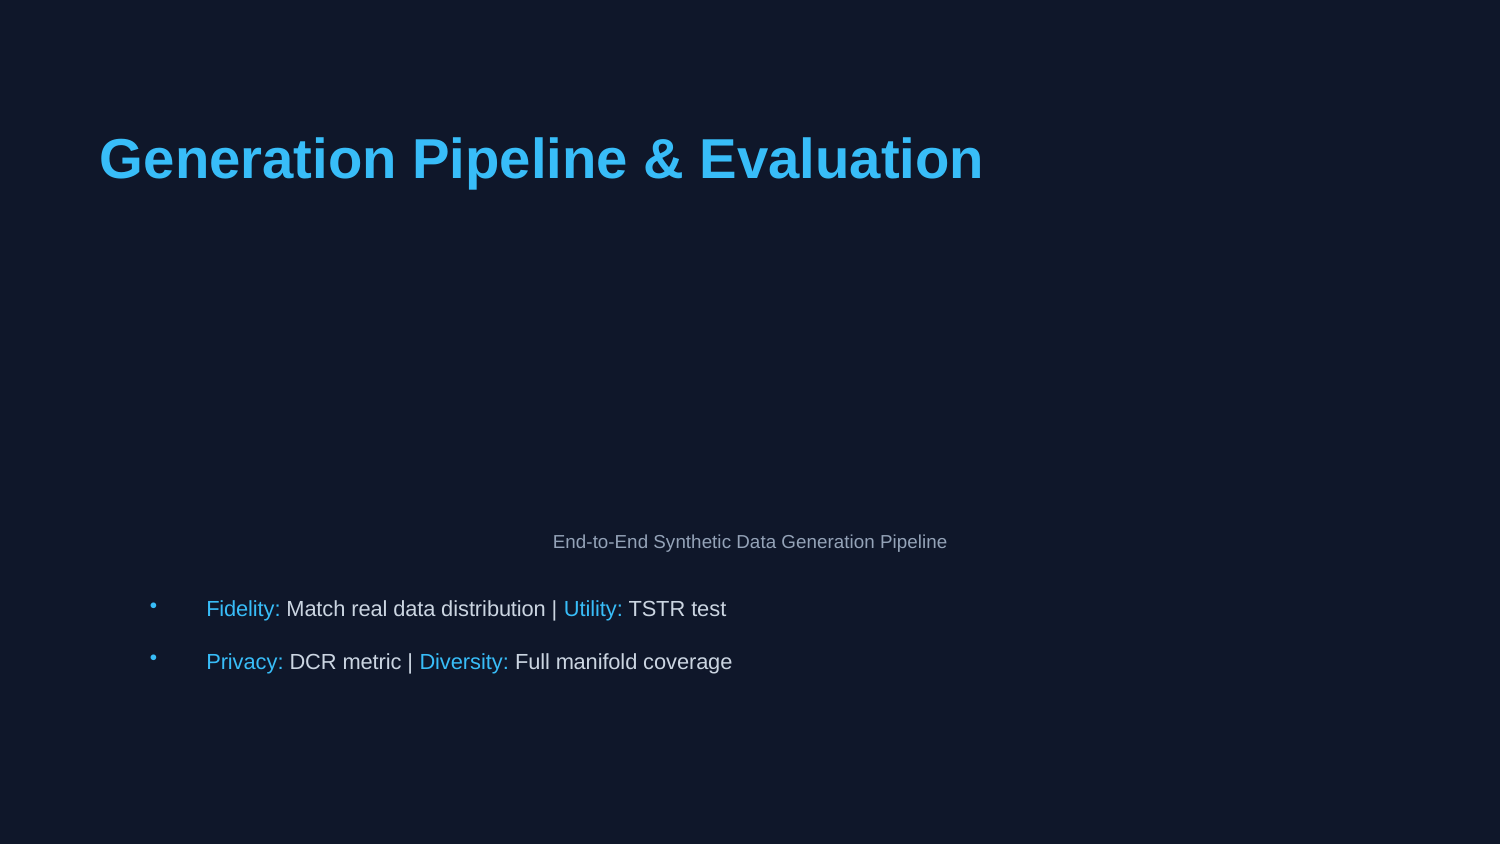

Generation Pipeline & Evaluation
End-to-End Synthetic Data Generation Pipeline
Fidelity: Match real data distribution | Utility: TSTR test
Privacy: DCR metric | Diversity: Full manifold coverage